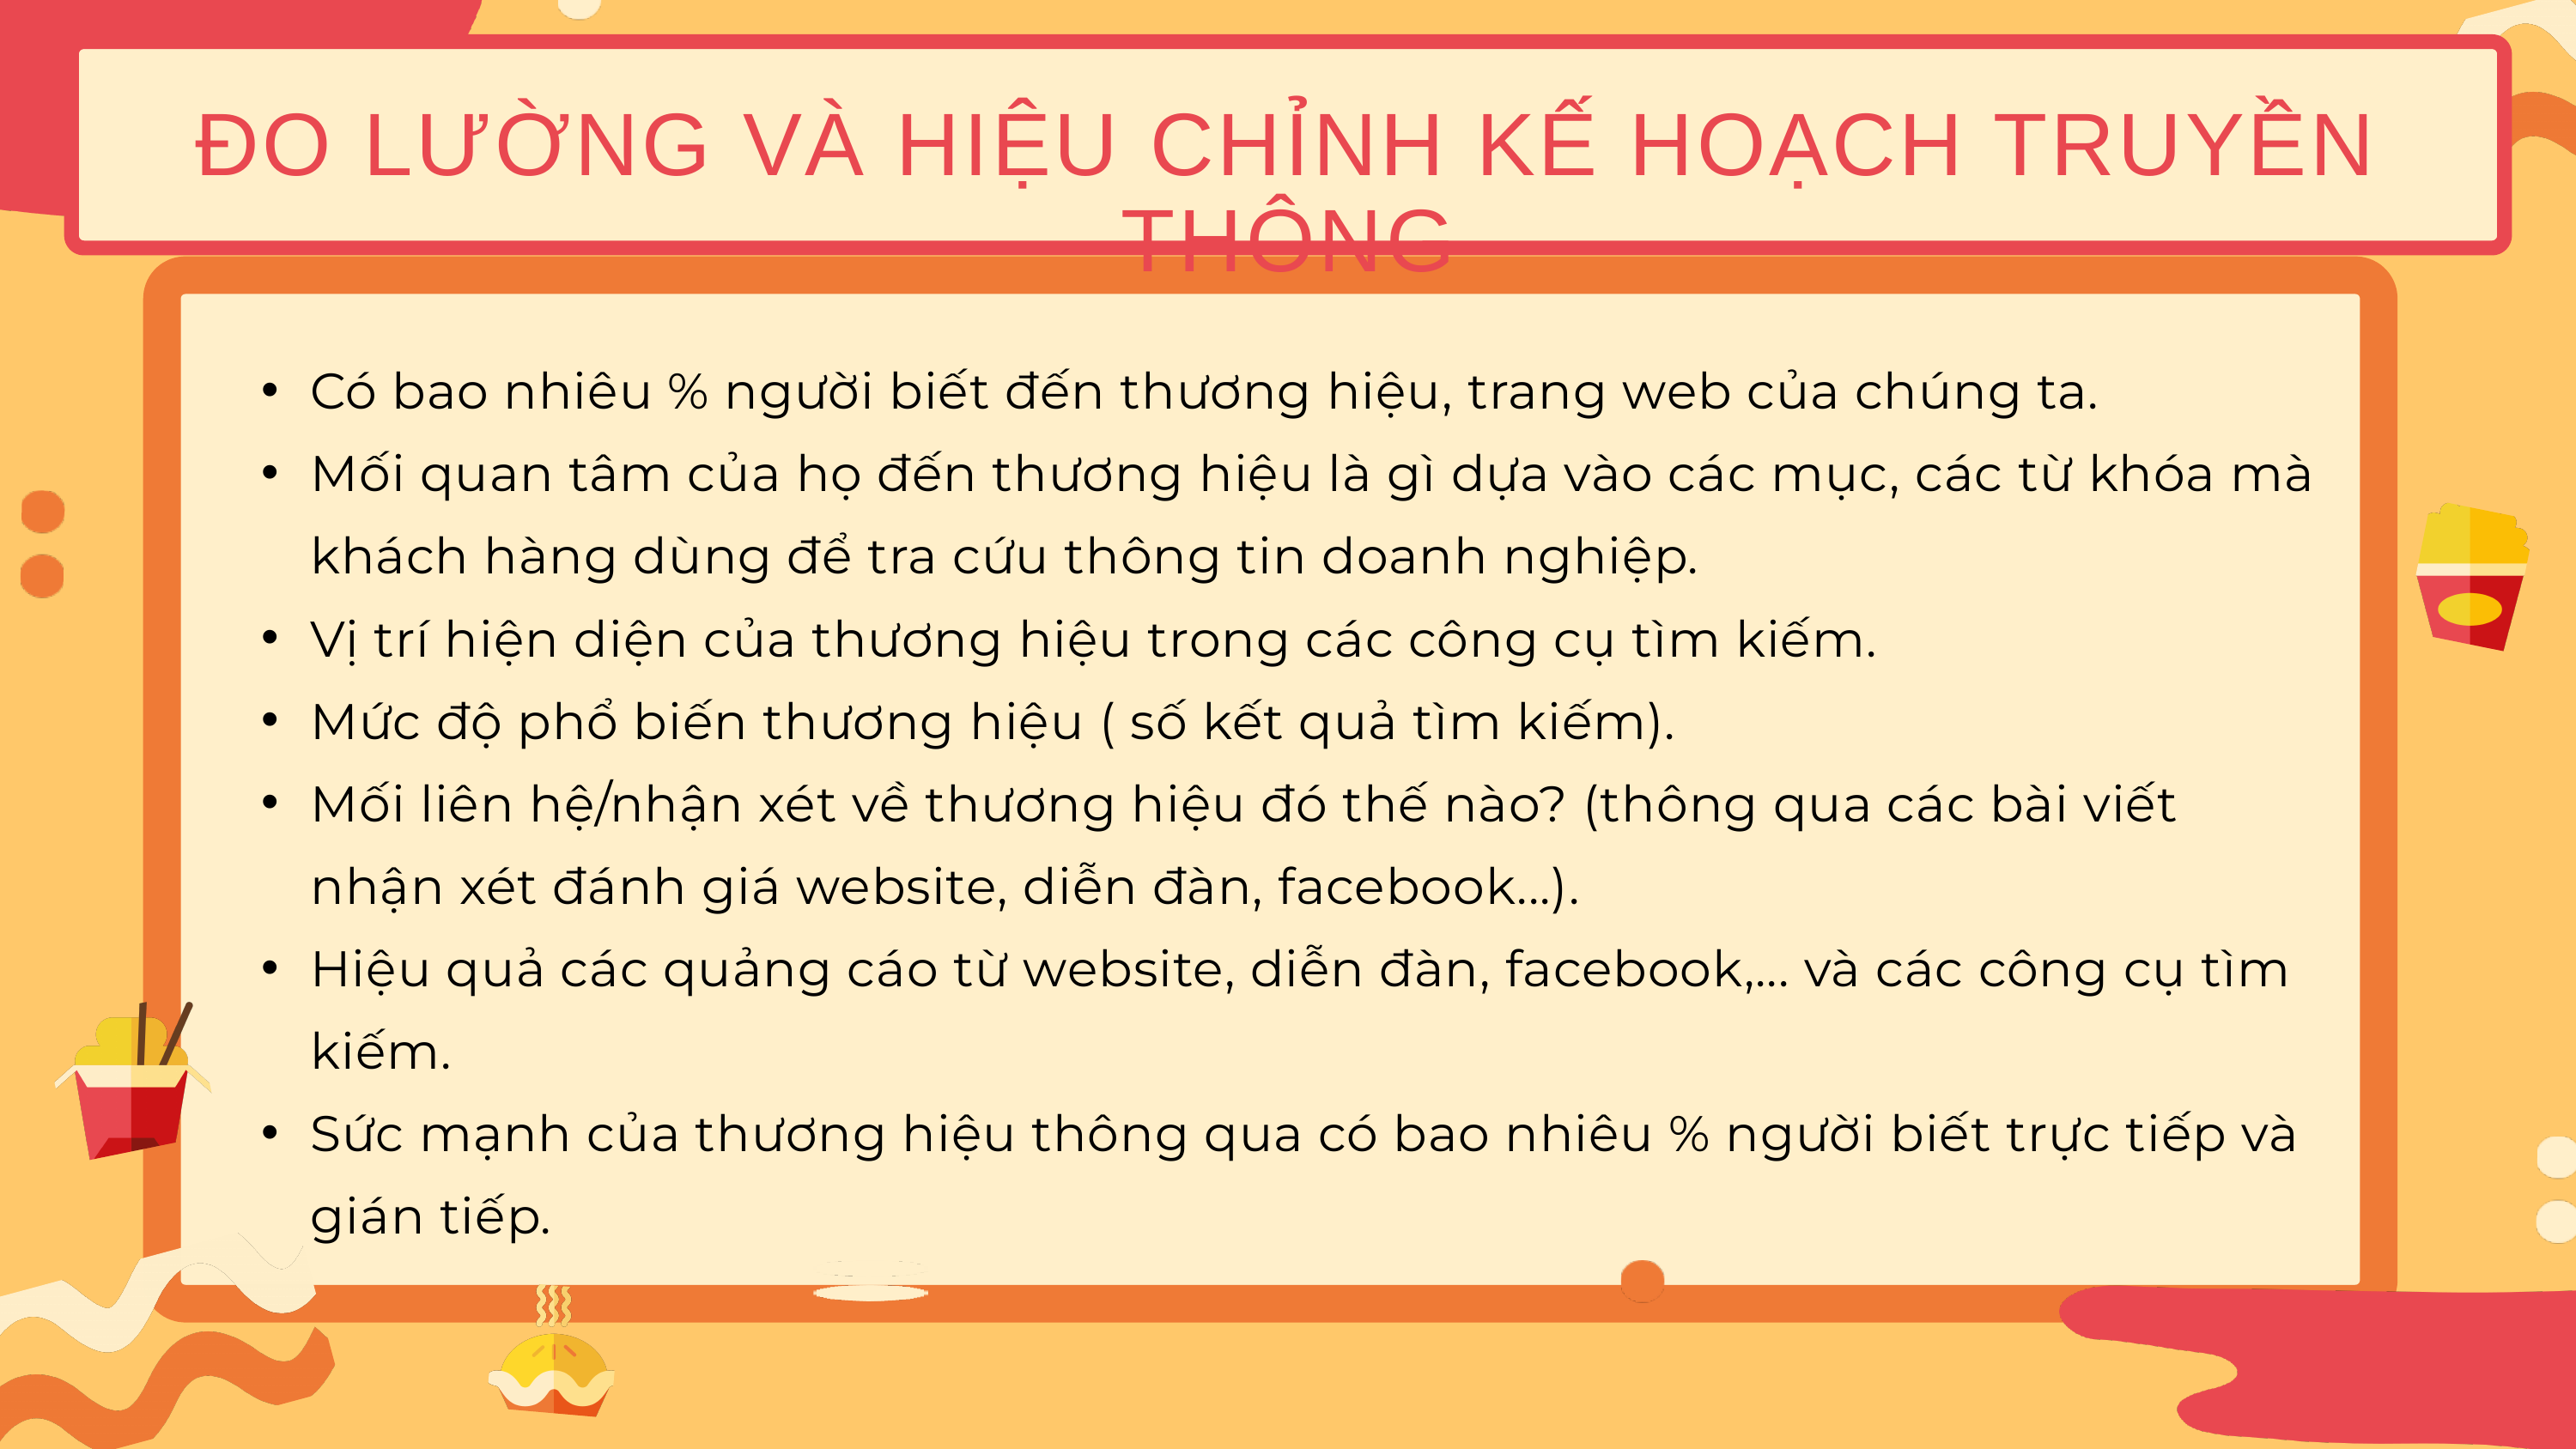

ĐO LƯỜNG VÀ HIỆU CHỈNH KẾ HOẠCH TRUYỀN THÔNG

Có bao nhiêu % người biết đến thương hiệu, trang web của chúng ta.
Mối quan tâm của họ đến thương hiệu là gì dựa vào các mục, các từ khóa mà khách hàng dùng để tra cứu thông tin doanh nghiệp.
Vị trí hiện diện của thương hiệu trong các công cụ tìm kiếm.
Mức độ phổ biến thương hiệu ( số kết quả tìm kiếm).
Mối liên hệ/nhận xét về thương hiệu đó thế nào? (thông qua các bài viết nhận xét đánh giá website, diễn đàn, facebook...).
Hiệu quả các quảng cáo từ website, diễn đàn, facebook,... và các công cụ tìm kiếm.
Sức mạnh của thương hiệu thông qua có bao nhiêu % người biết trực tiếp và gián tiếp.